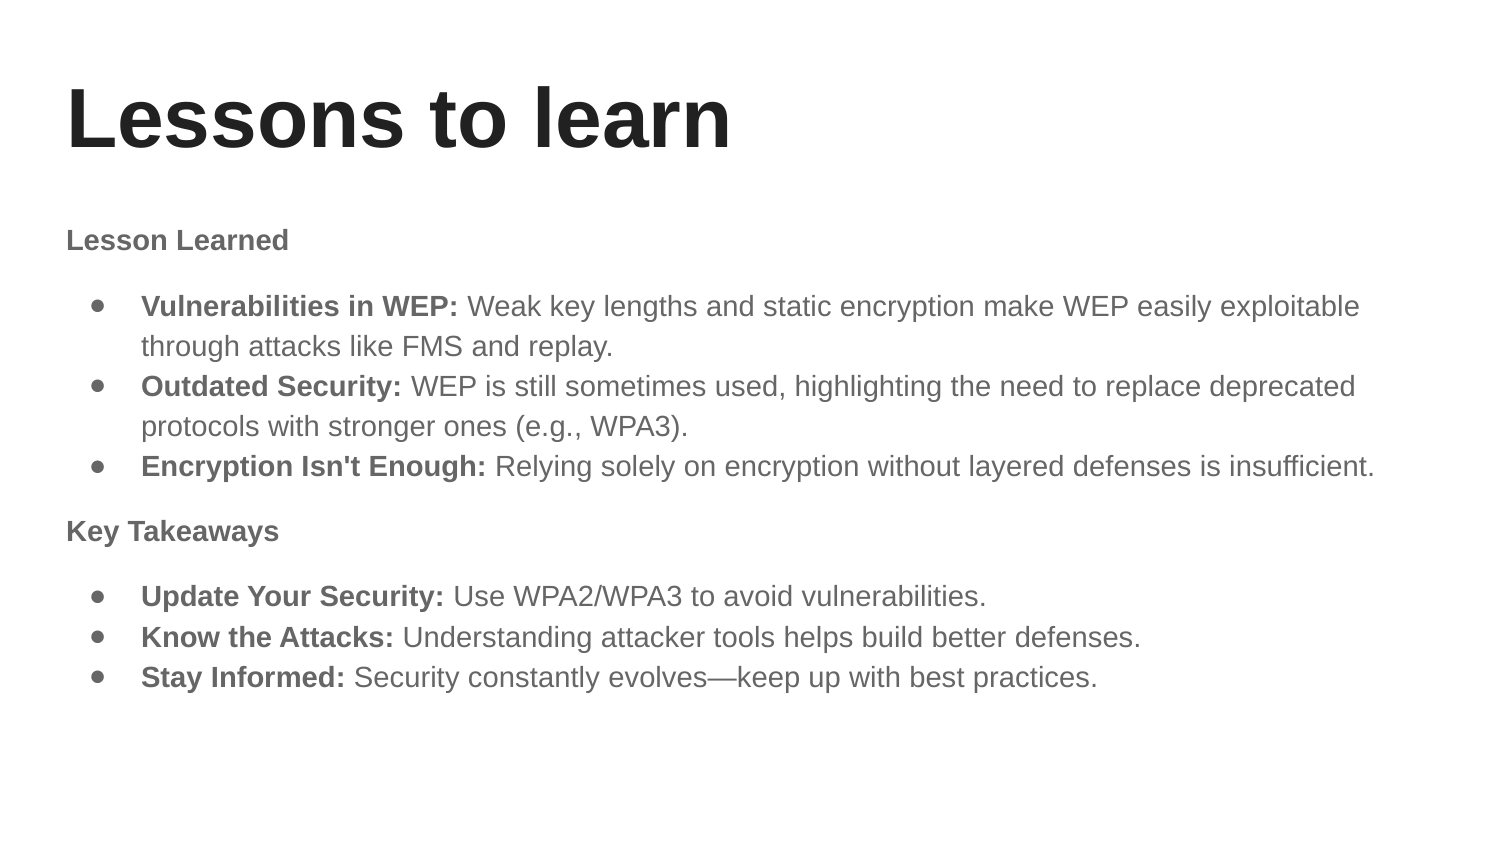

# Lessons to learn
Lesson Learned
Vulnerabilities in WEP: Weak key lengths and static encryption make WEP easily exploitable through attacks like FMS and replay.
Outdated Security: WEP is still sometimes used, highlighting the need to replace deprecated protocols with stronger ones (e.g., WPA3).
Encryption Isn't Enough: Relying solely on encryption without layered defenses is insufficient.
Key Takeaways
Update Your Security: Use WPA2/WPA3 to avoid vulnerabilities.
Know the Attacks: Understanding attacker tools helps build better defenses.
Stay Informed: Security constantly evolves—keep up with best practices.